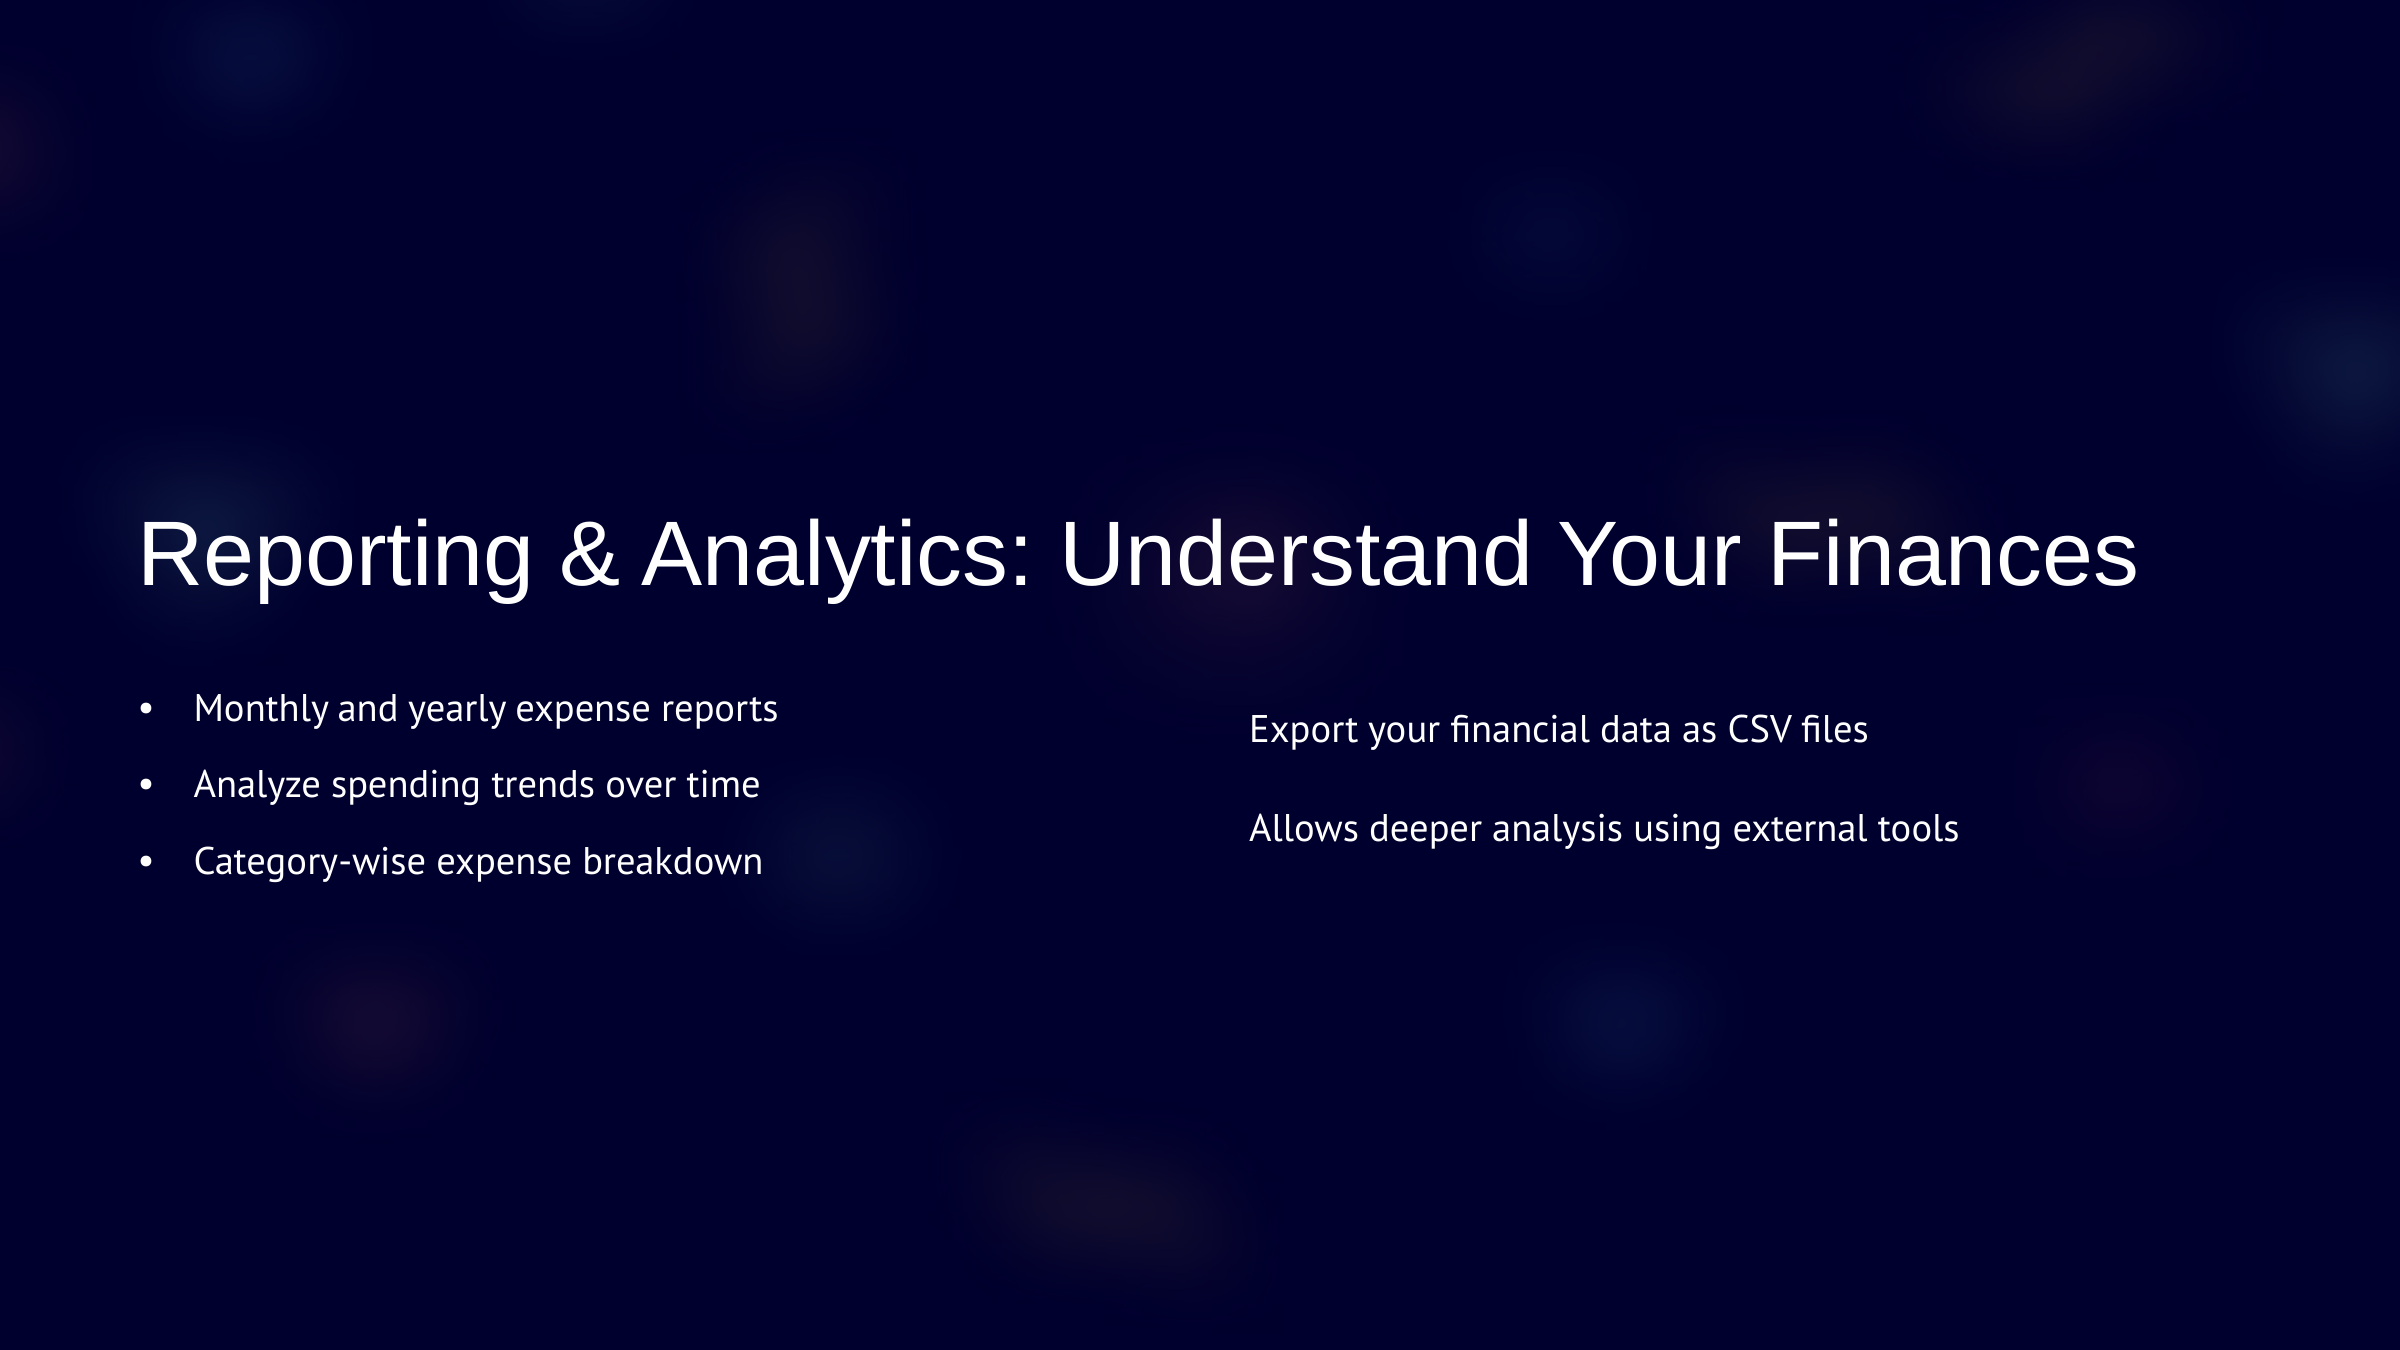

Reporting & Analytics: Understand Your Finances
Monthly and yearly expense reports
Export your financial data as CSV files
Analyze spending trends over time
Allows deeper analysis using external tools
Category-wise expense breakdown